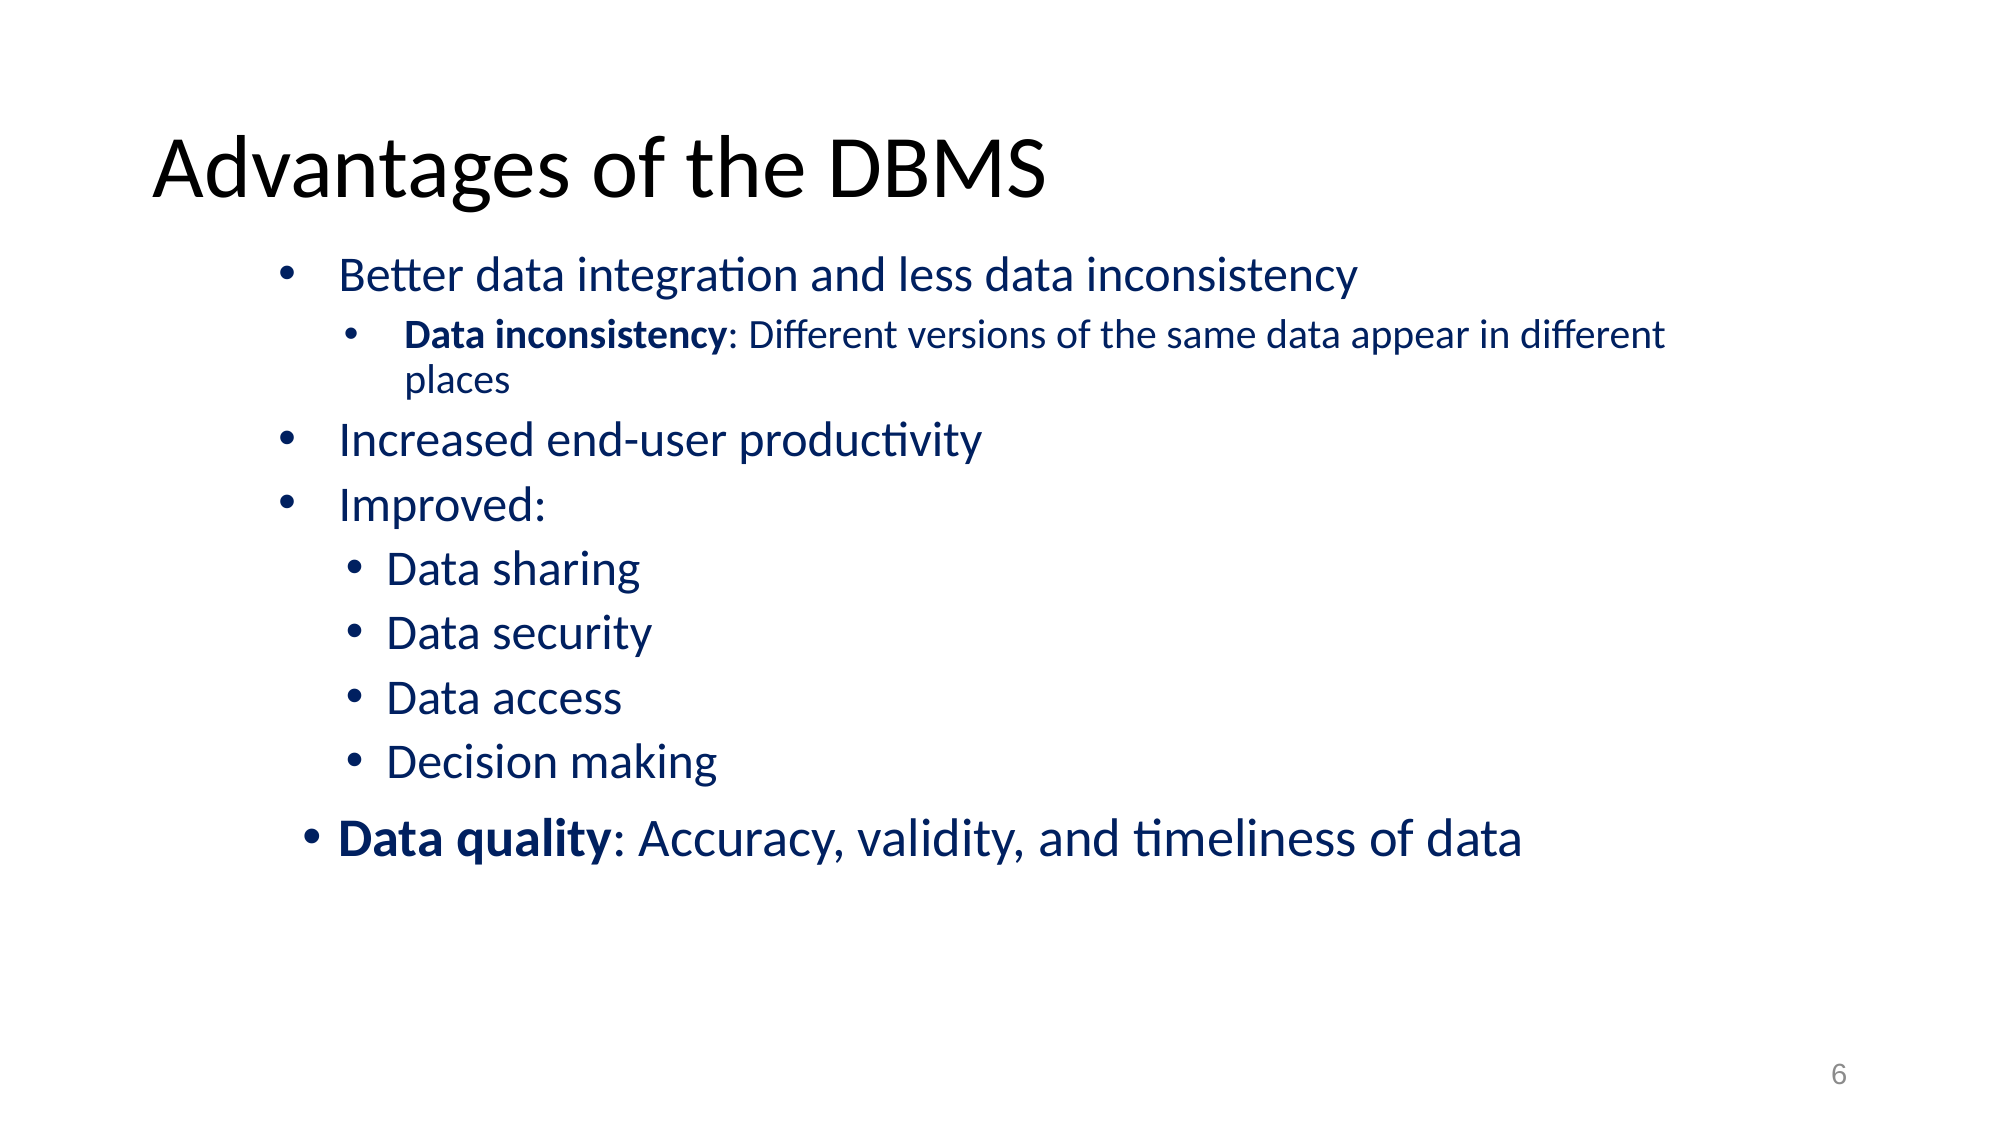

# Advantages of the DBMS
Better data integration and less data inconsistency
Data inconsistency: Different versions of the same data appear in different places
Increased end-user productivity
Improved:
Data sharing
Data security
Data access
Decision making
Data quality: Accuracy, validity, and timeliness of data
6